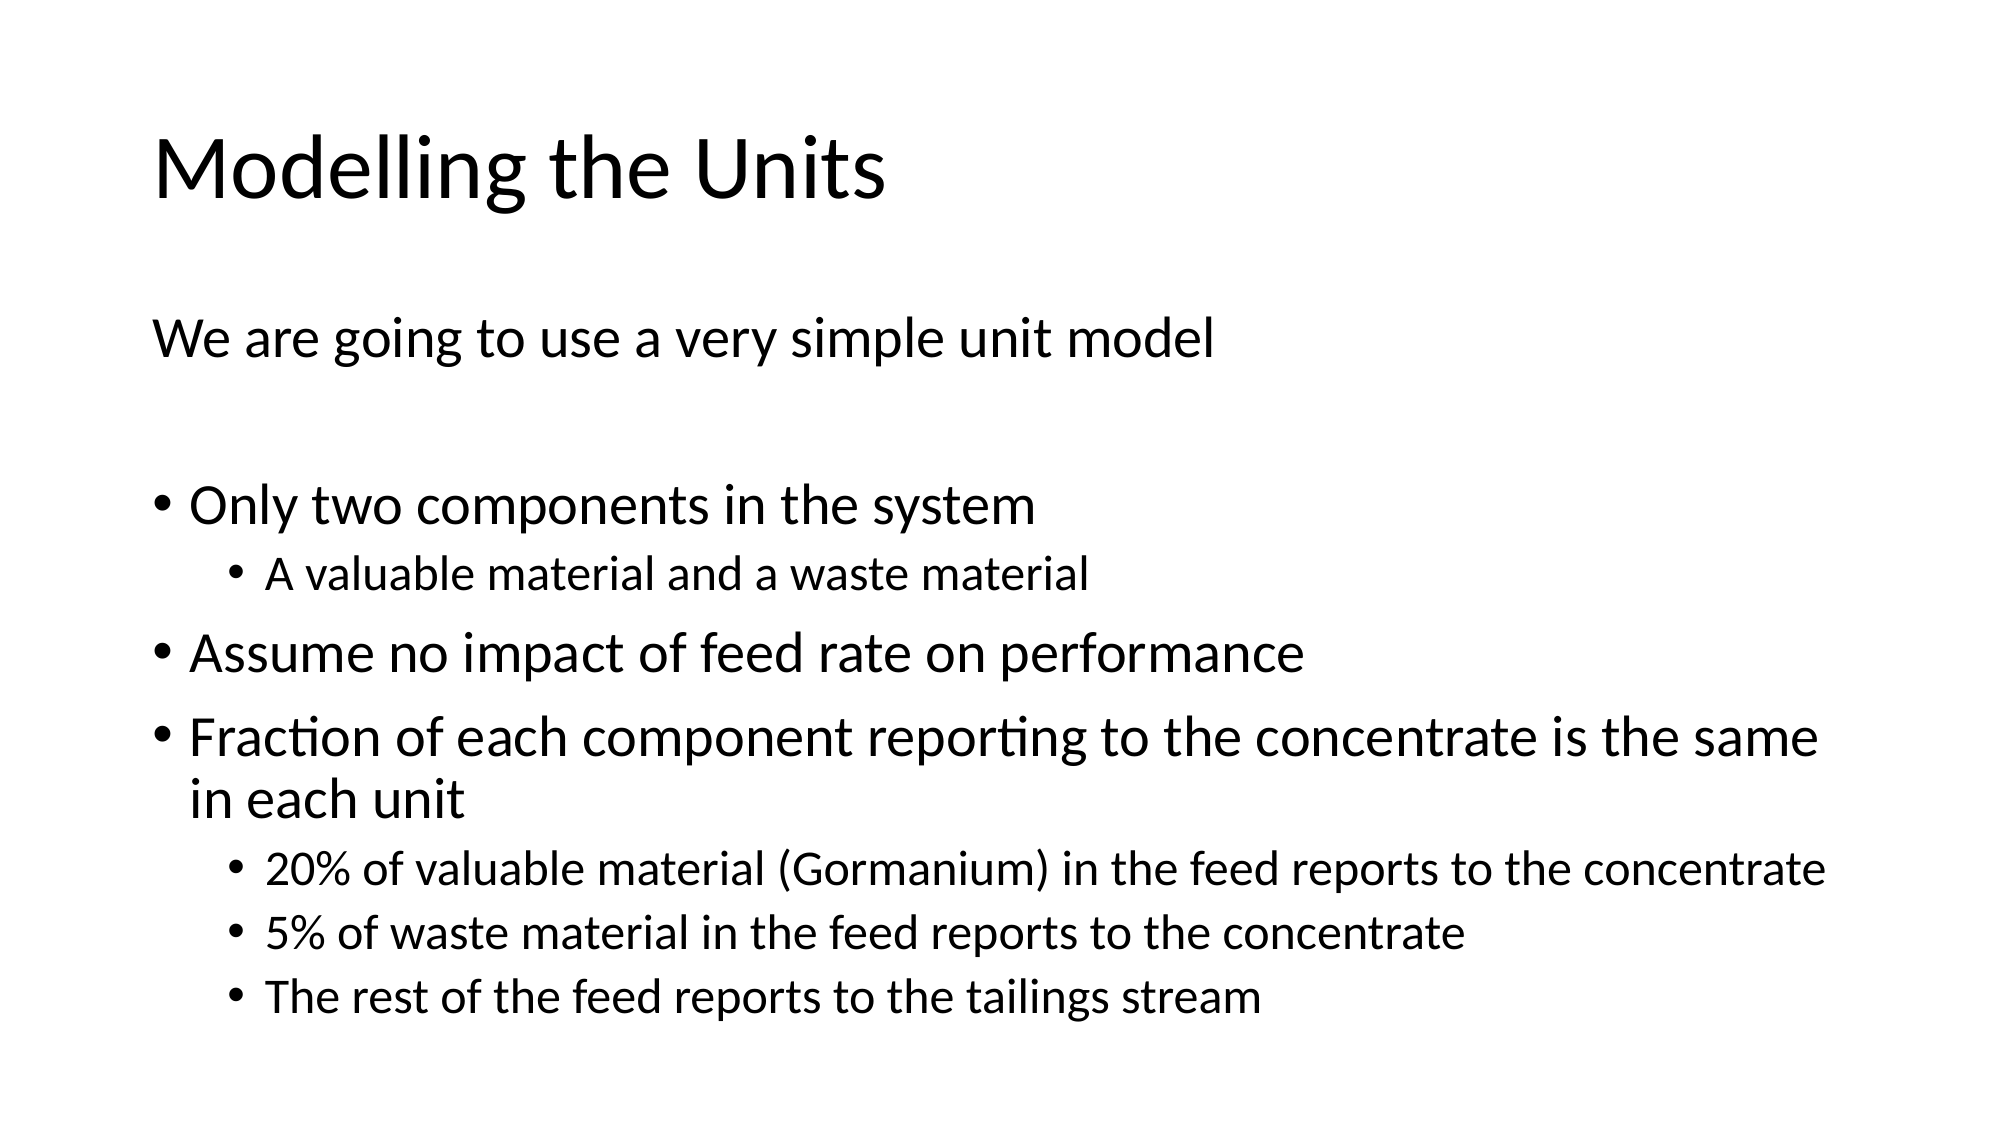

# Modelling the Units
We are going to use a very simple unit model

Only two components in the system
A valuable material and a waste material
Assume no impact of feed rate on performance
Fraction of each component reporting to the concentrate is the same in each unit
20% of valuable material (Gormanium) in the feed reports to the concentrate
5% of waste material in the feed reports to the concentrate
The rest of the feed reports to the tailings stream